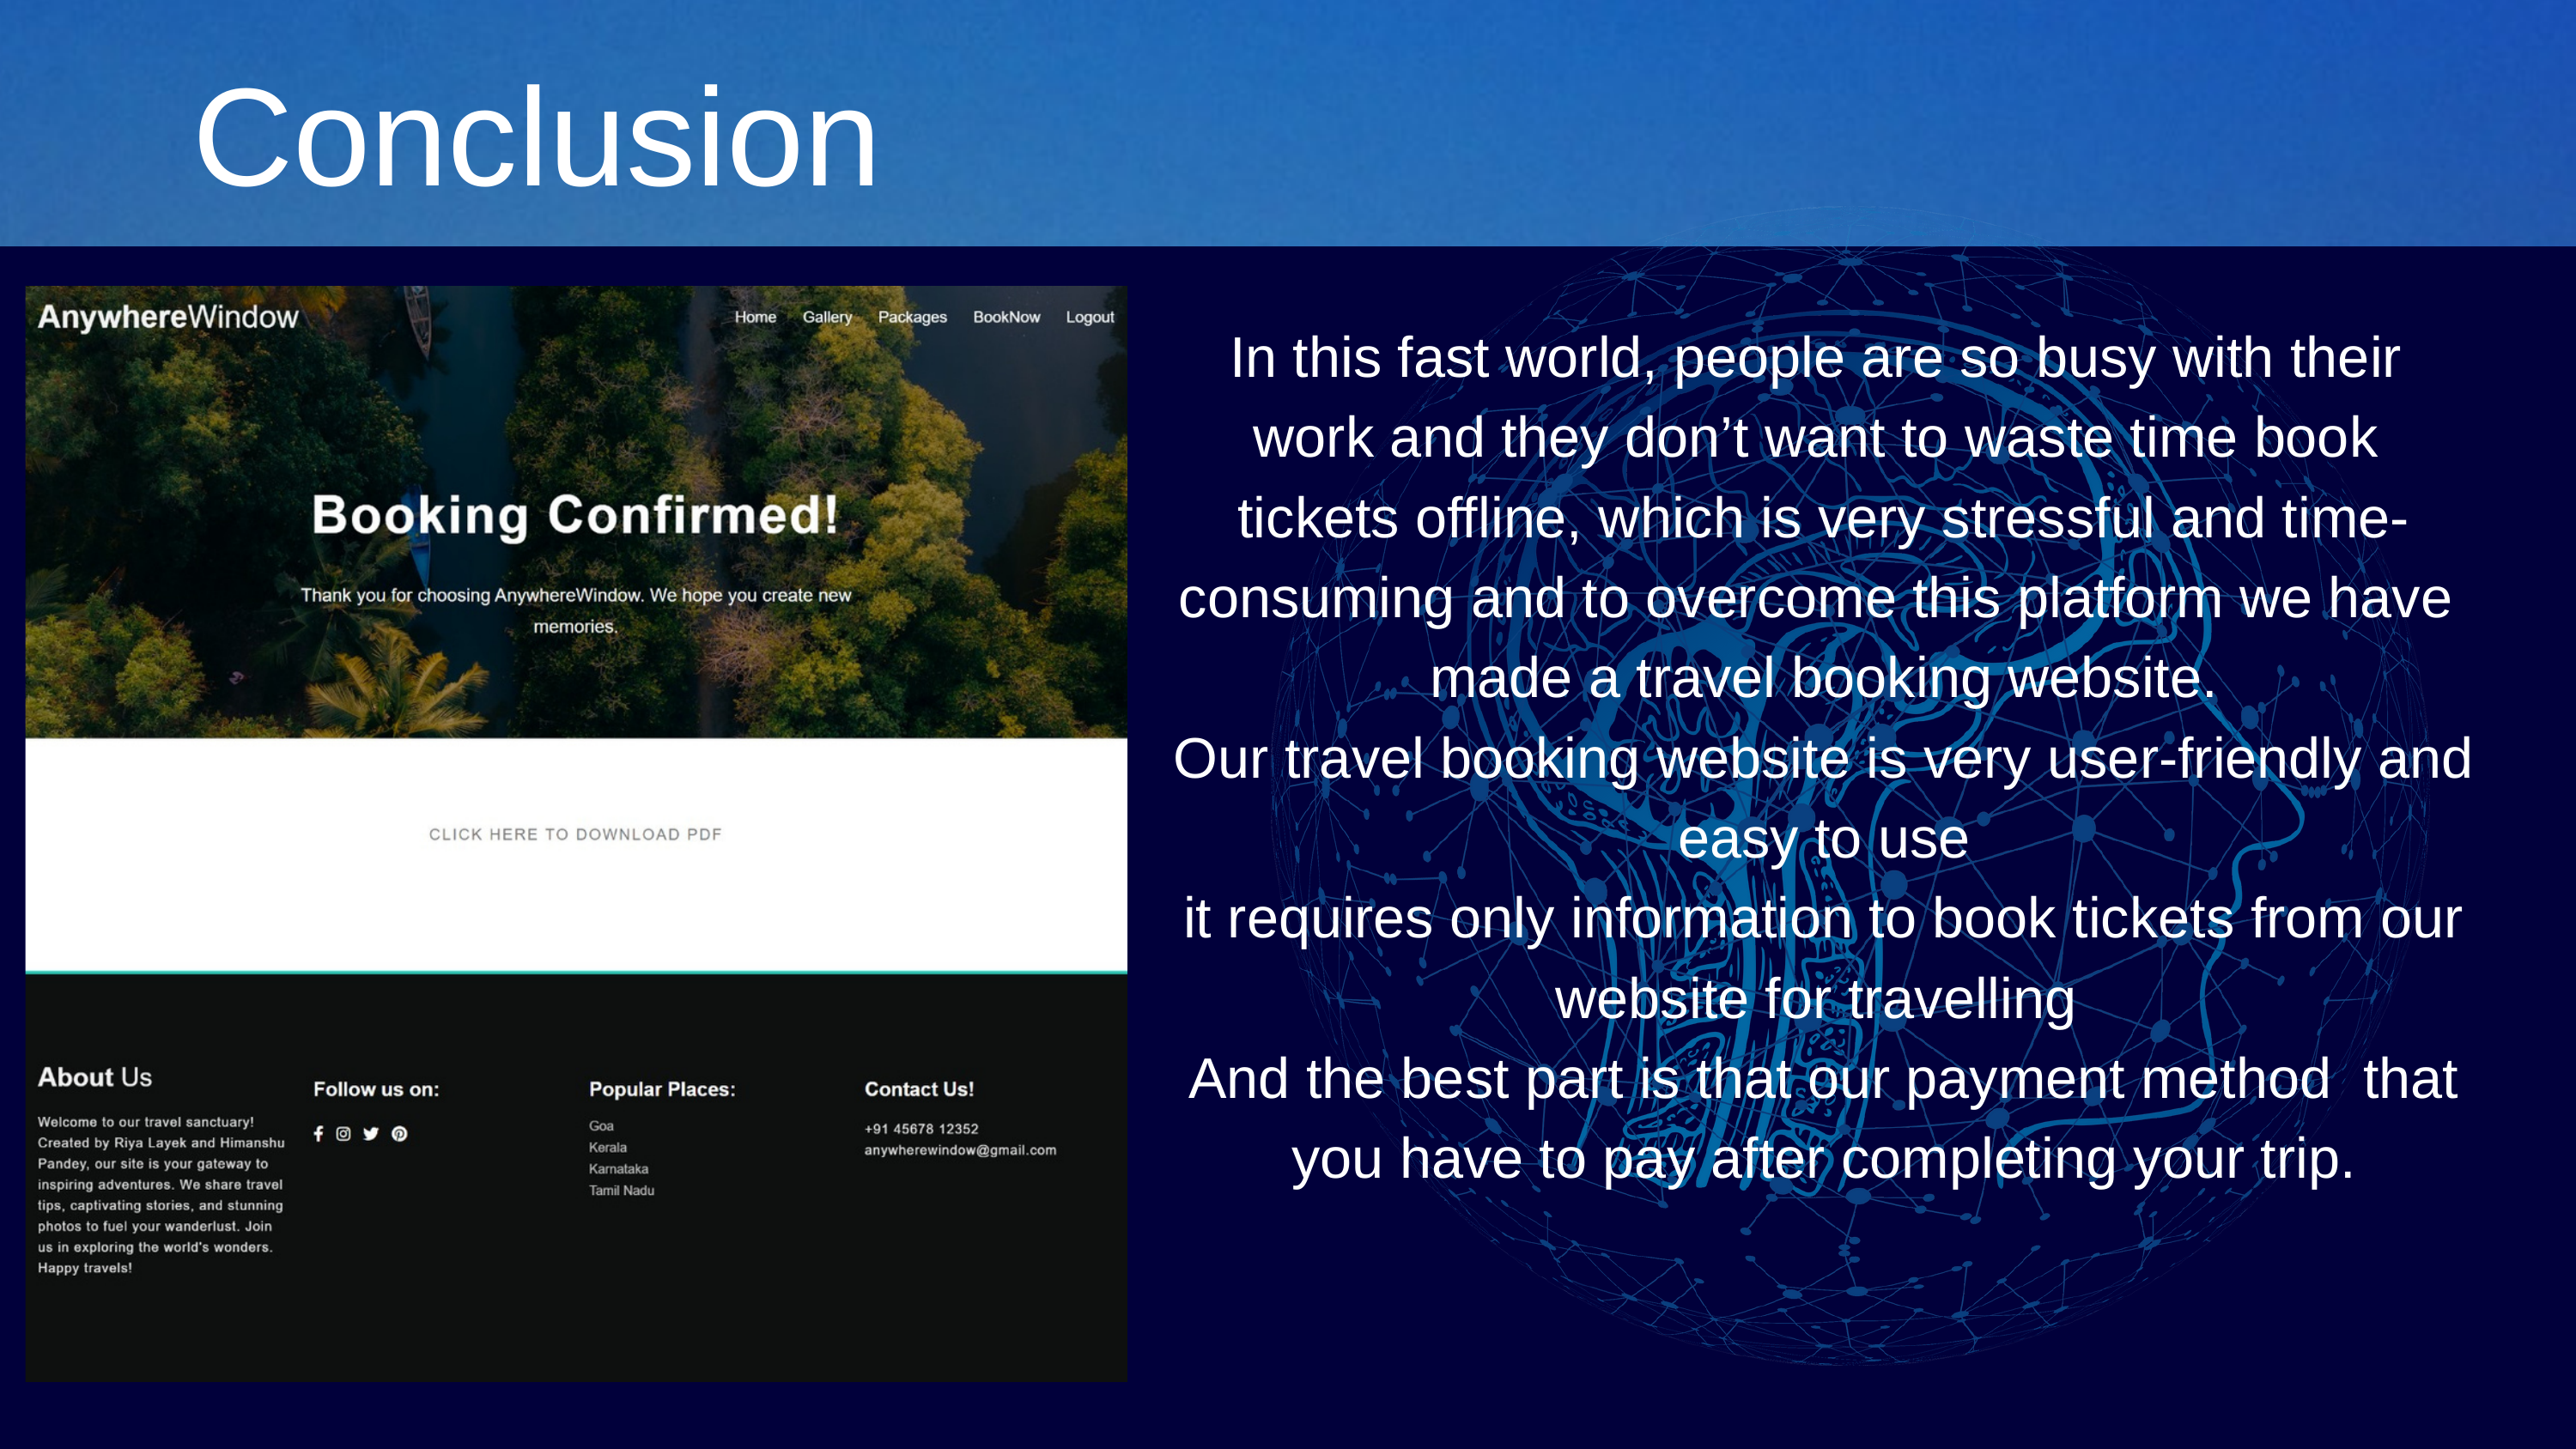

Conclusion

In this fast world, people are so busy with their
work and they don’t want to waste time book
tickets offline, which is very stressful and time-consuming and to overcome this platform we have
made a travel booking website.
Our travel booking website is very user-friendly and easy to use
it requires only information to book tickets from our website for travelling
And the best part is that our payment method  that
you have to pay after completing your trip.